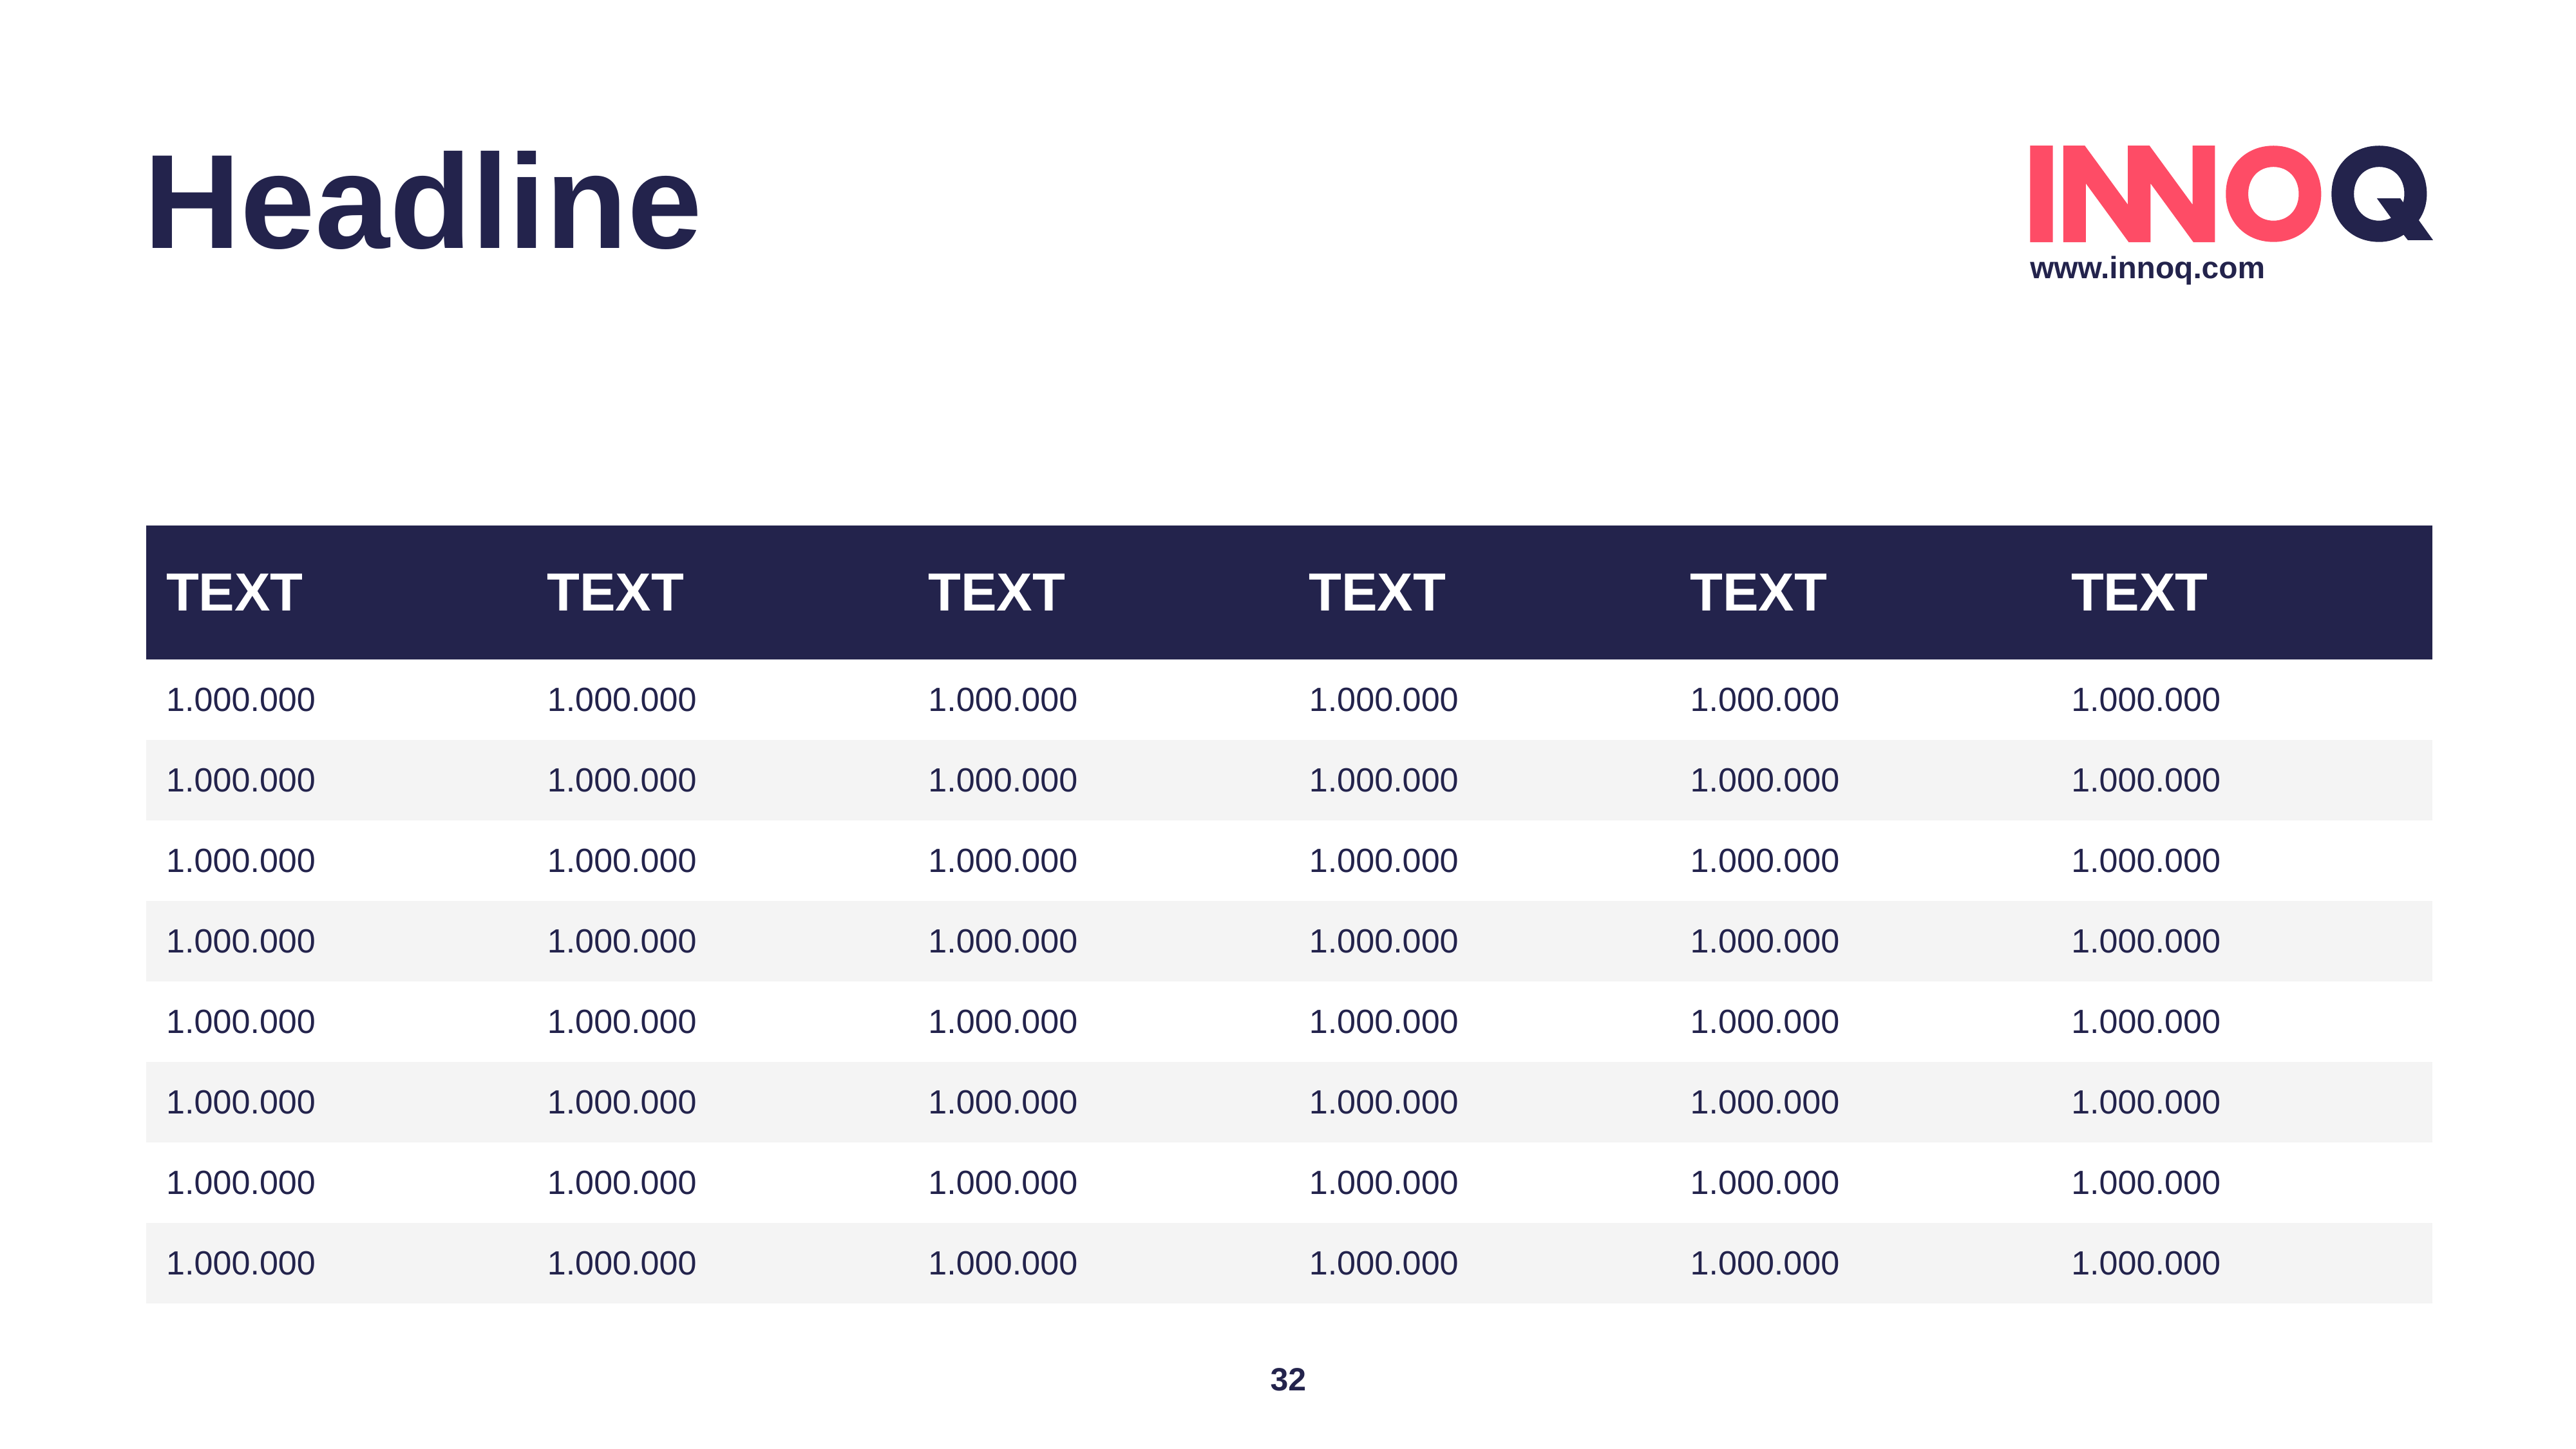

# Headline

www.innoq.com
| TEXT | TEXT | TEXT | TEXT | TEXT | TEXT |
| --- | --- | --- | --- | --- | --- |
| 1.000.000 | 1.000.000 | 1.000.000 | 1.000.000 | 1.000.000 | 1.000.000 |
| 1.000.000 | 1.000.000 | 1.000.000 | 1.000.000 | 1.000.000 | 1.000.000 |
| 1.000.000 | 1.000.000 | 1.000.000 | 1.000.000 | 1.000.000 | 1.000.000 |
| 1.000.000 | 1.000.000 | 1.000.000 | 1.000.000 | 1.000.000 | 1.000.000 |
| 1.000.000 | 1.000.000 | 1.000.000 | 1.000.000 | 1.000.000 | 1.000.000 |
| 1.000.000 | 1.000.000 | 1.000.000 | 1.000.000 | 1.000.000 | 1.000.000 |
| 1.000.000 | 1.000.000 | 1.000.000 | 1.000.000 | 1.000.000 | 1.000.000 |
| 1.000.000 | 1.000.000 | 1.000.000 | 1.000.000 | 1.000.000 | 1.000.000 |
32